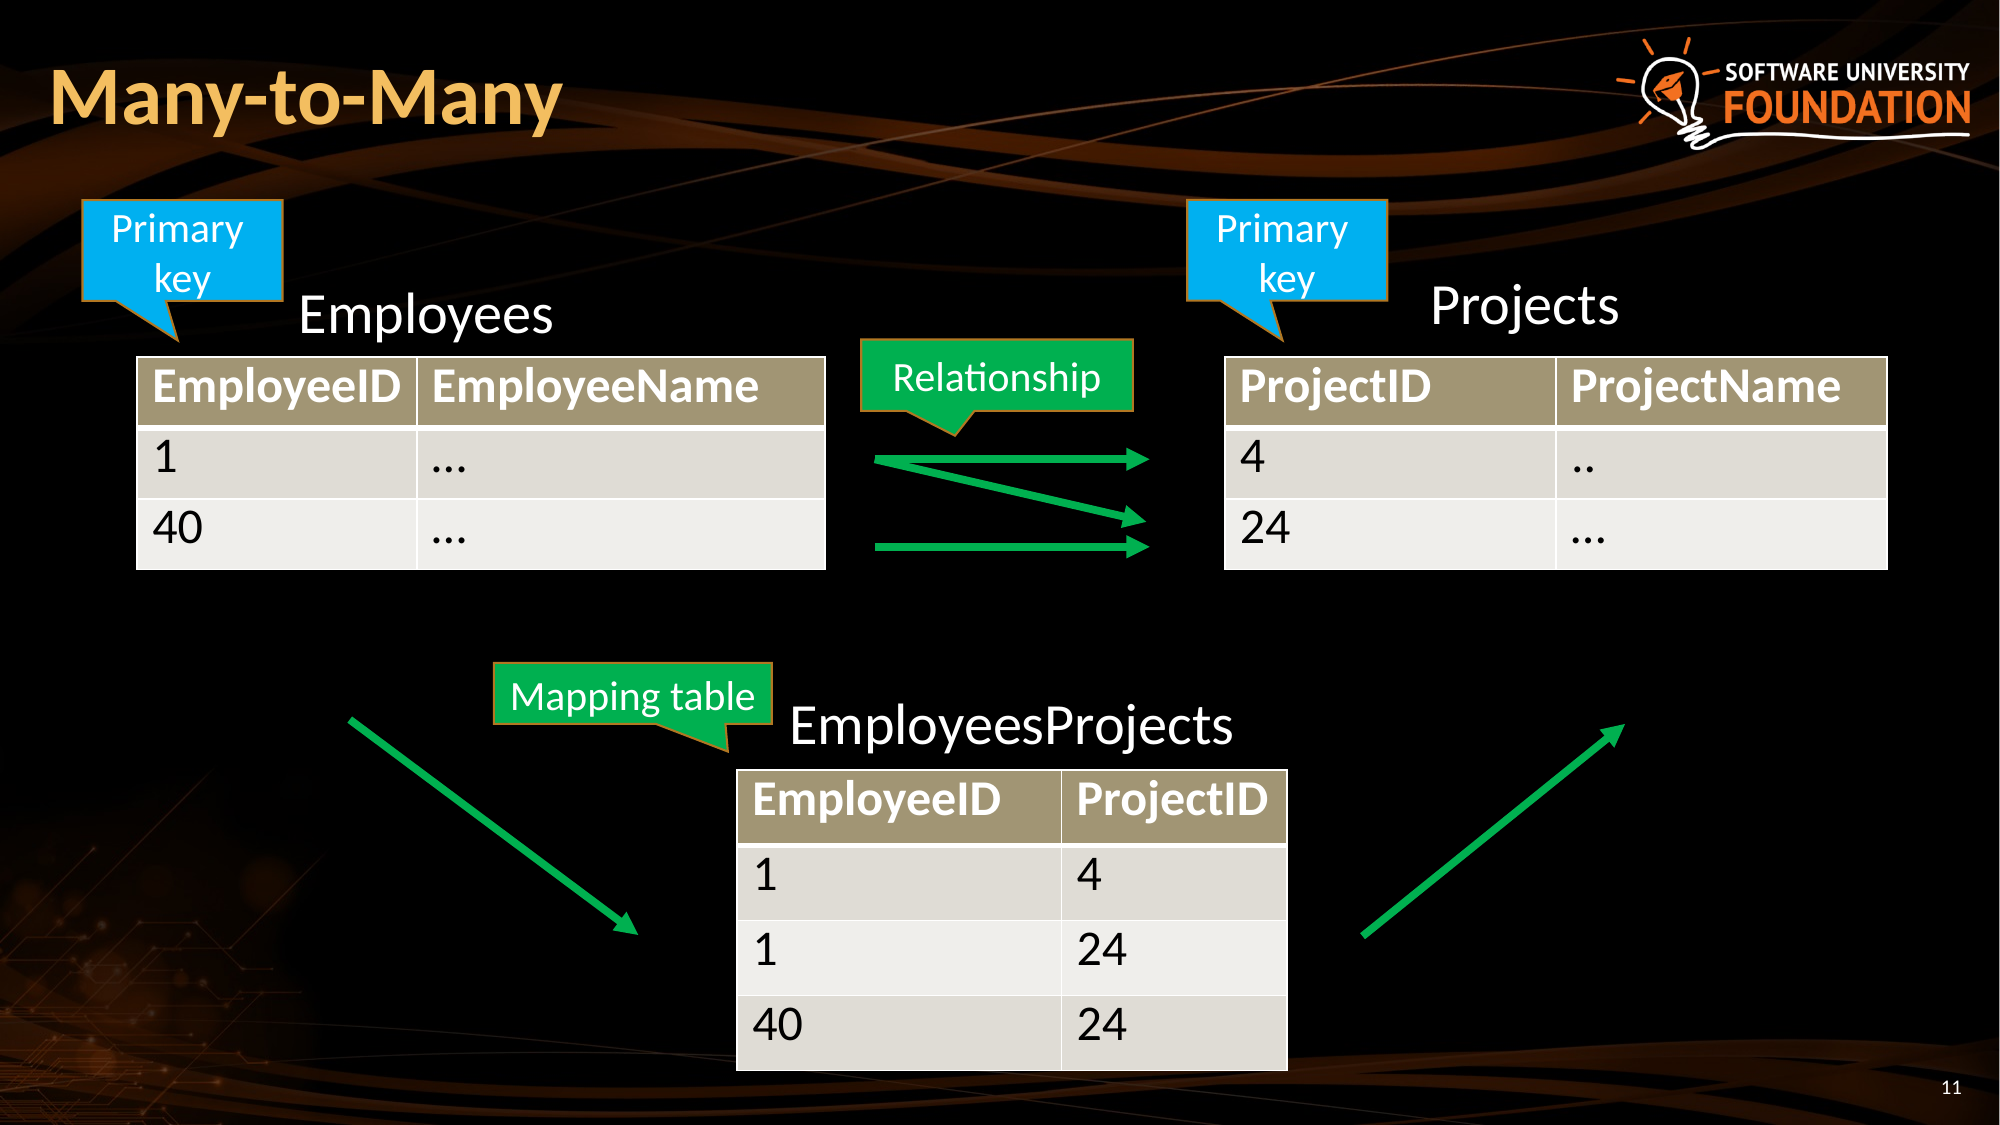

# Many-to-Many
Primary
key
Primary
key
Projects
Employees
Relationship
| EmployeeID | EmployeeName |
| --- | --- |
| 1 | … |
| 40 | … |
| ProjectID | ProjectName |
| --- | --- |
| 4 | .. |
| 24 | … |
Mapping table
EmployeesProjects
| EmployeeID | ProjectID |
| --- | --- |
| 1 | 4 |
| 1 | 24 |
| 40 | 24 |
11